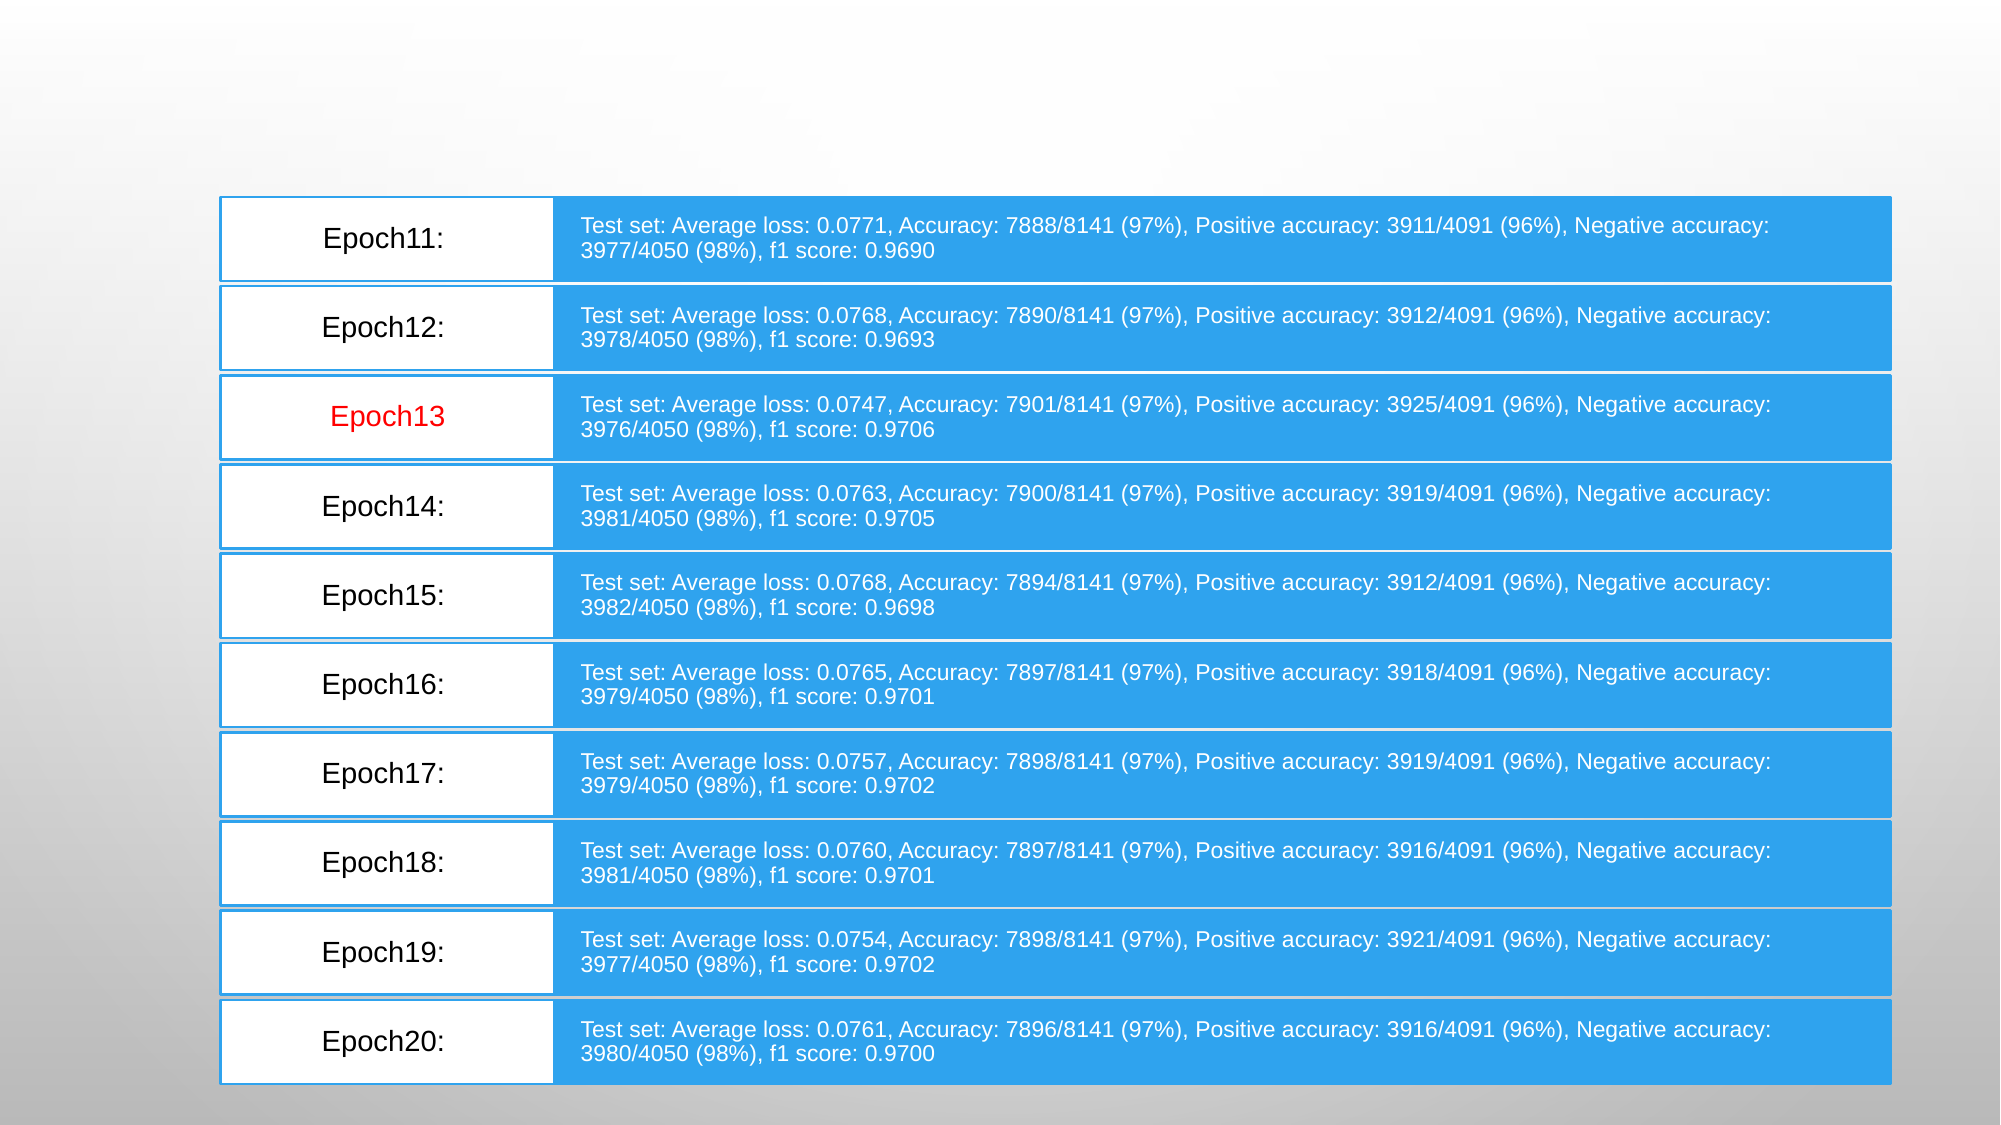

#
Test set: Average loss: 0.0771, Accuracy: 7888/8141 (97%), Positive accuracy: 3911/4091 (96%), Negative accuracy: 3977/4050 (98%), f1 score: 0.9690
Epoch11:
Test set: Average loss: 0.0768, Accuracy: 7890/8141 (97%), Positive accuracy: 3912/4091 (96%), Negative accuracy: 3978/4050 (98%), f1 score: 0.9693
Epoch12:
Test set: Average loss: 0.0747, Accuracy: 7901/8141 (97%), Positive accuracy: 3925/4091 (96%), Negative accuracy: 3976/4050 (98%), f1 score: 0.9706
Epoch13
Test set: Average loss: 0.0763, Accuracy: 7900/8141 (97%), Positive accuracy: 3919/4091 (96%), Negative accuracy: 3981/4050 (98%), f1 score: 0.9705
Epoch14:
Test set: Average loss: 0.0768, Accuracy: 7894/8141 (97%), Positive accuracy: 3912/4091 (96%), Negative accuracy: 3982/4050 (98%), f1 score: 0.9698
Epoch15:
Test set: Average loss: 0.0765, Accuracy: 7897/8141 (97%), Positive accuracy: 3918/4091 (96%), Negative accuracy: 3979/4050 (98%), f1 score: 0.9701
Epoch16:
Test set: Average loss: 0.0757, Accuracy: 7898/8141 (97%), Positive accuracy: 3919/4091 (96%), Negative accuracy: 3979/4050 (98%), f1 score: 0.9702
Epoch17:
Test set: Average loss: 0.0760, Accuracy: 7897/8141 (97%), Positive accuracy: 3916/4091 (96%), Negative accuracy: 3981/4050 (98%), f1 score: 0.9701
Epoch18:
Test set: Average loss: 0.0754, Accuracy: 7898/8141 (97%), Positive accuracy: 3921/4091 (96%), Negative accuracy: 3977/4050 (98%), f1 score: 0.9702
Epoch19:
Test set: Average loss: 0.0761, Accuracy: 7896/8141 (97%), Positive accuracy: 3916/4091 (96%), Negative accuracy: 3980/4050 (98%), f1 score: 0.9700
Epoch20: